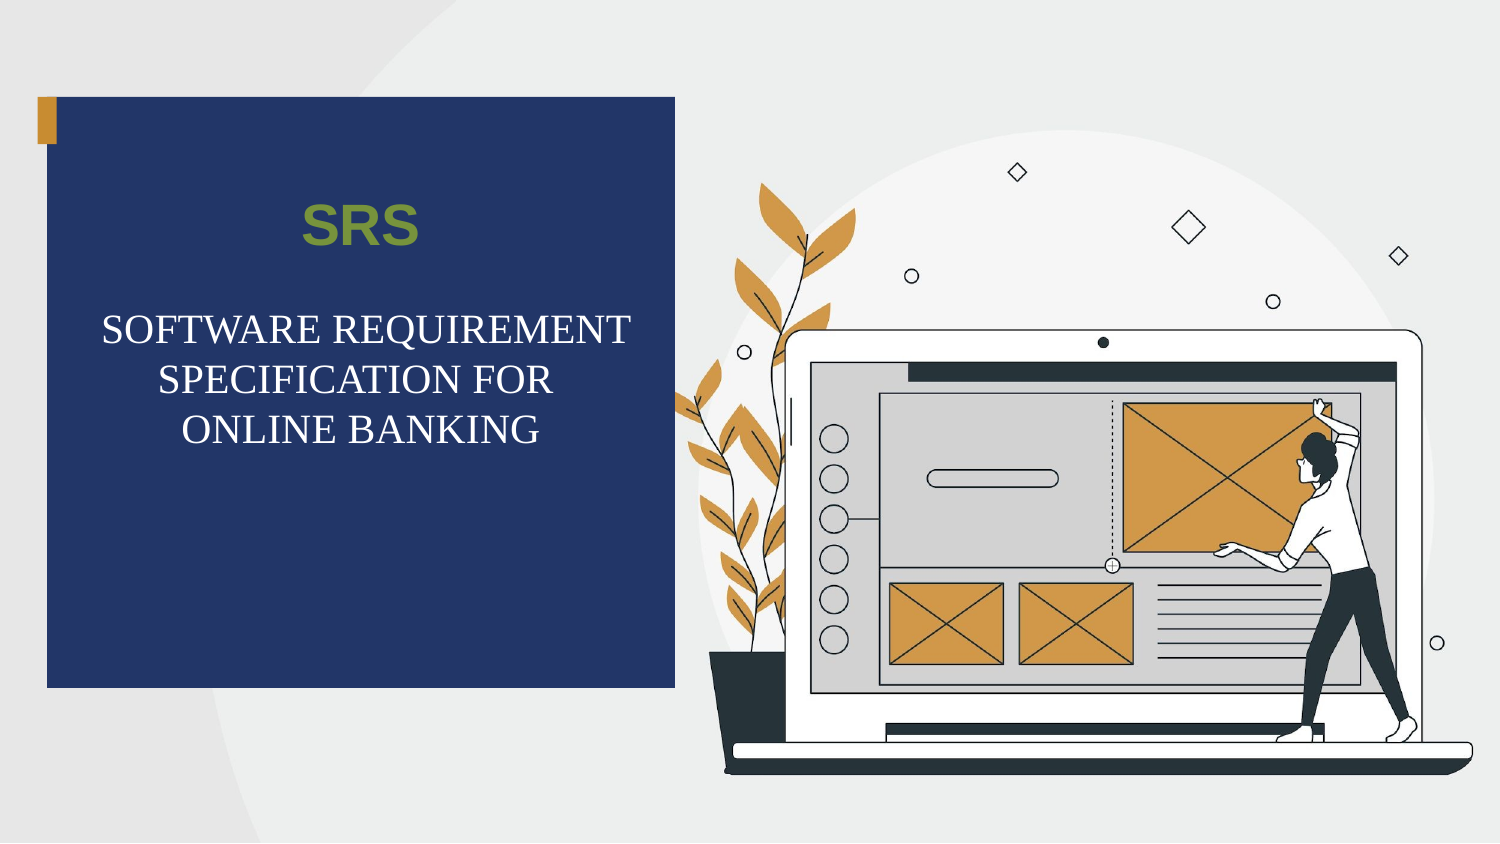

SRS

 SOFTWARE REQUIREMENT SPECIFICATION FOR
ONLINE BANKING
# 9. Blog Website  and Application